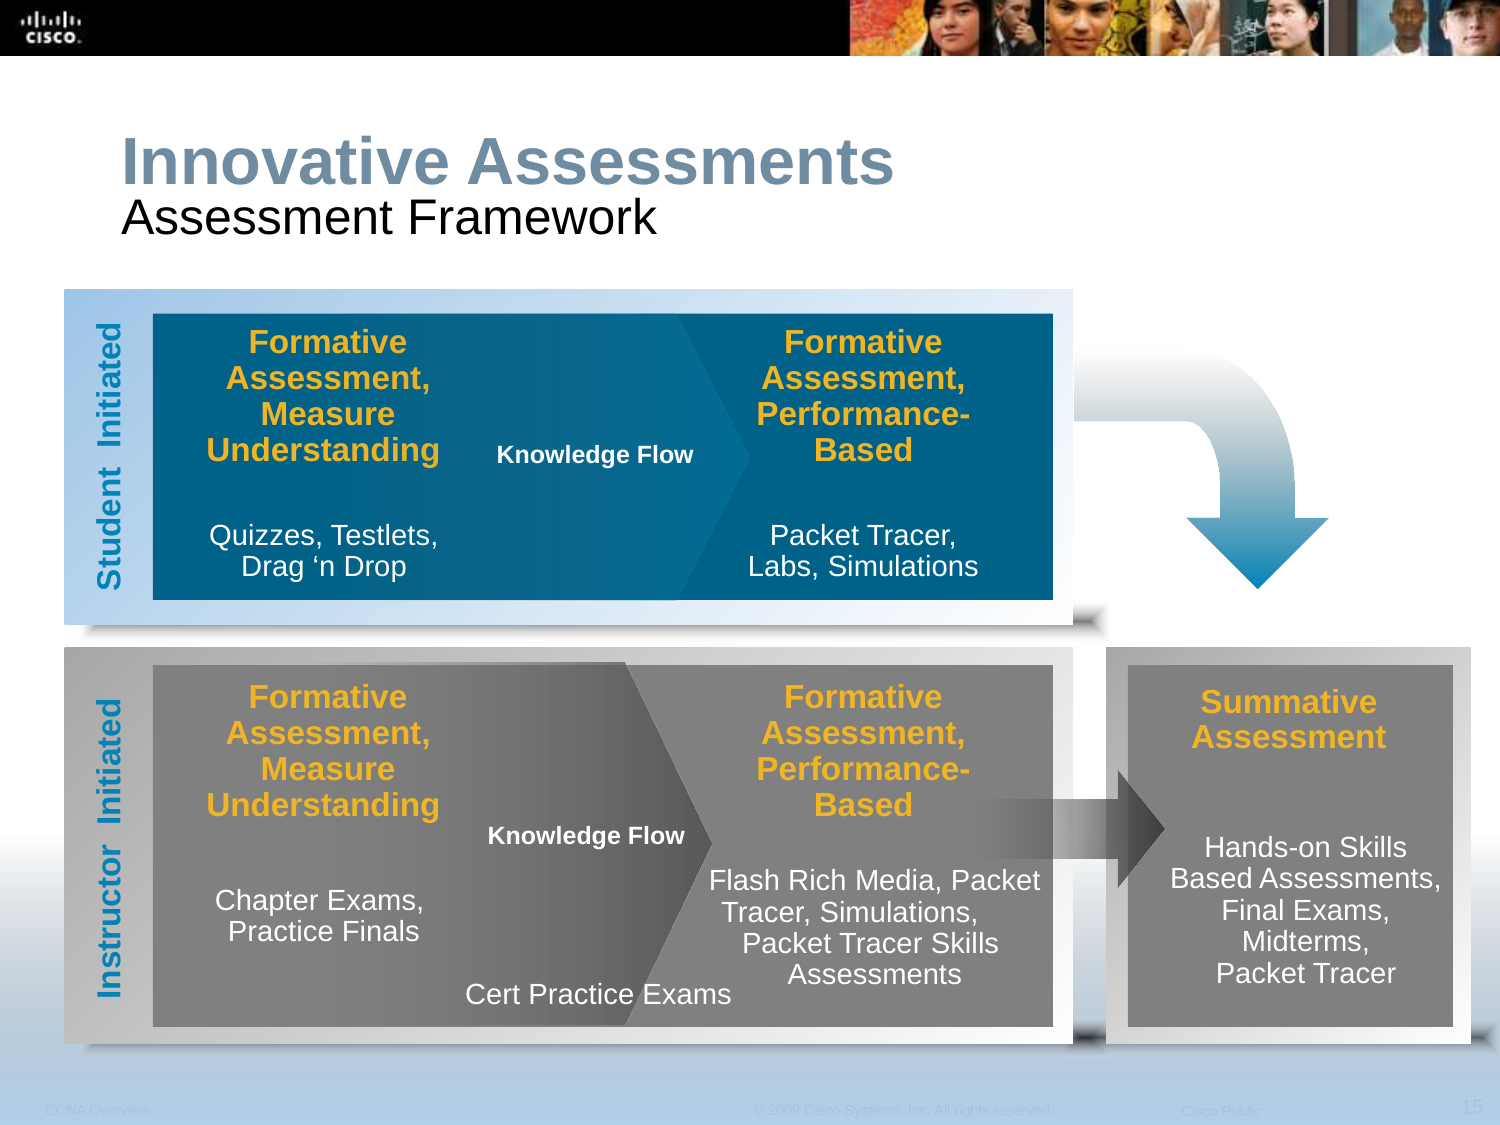

# Innovative Assessments
Assessment Framework

Knowledge Flow
Formative Assessment, Measure Understanding
Formative Assessment, Performance-Based

Student  Initiated
Quizzes, Testlets,
Drag ‘n Drop
Packet Tracer, Labs, Simulations

Knowledge Flow

Formative Assessment, Measure Understanding
Formative Assessment, Performance-Based
Summative Assessment

Instructor  Initiated
Hands-on Skills Based Assessments, Final Exams, Midterms,
Packet Tracer
Flash Rich Media, Packet Tracer, Simulations,       Packet Tracer Skills  Assessments
Chapter Exams,
Practice Finals
Cert Practice Exams